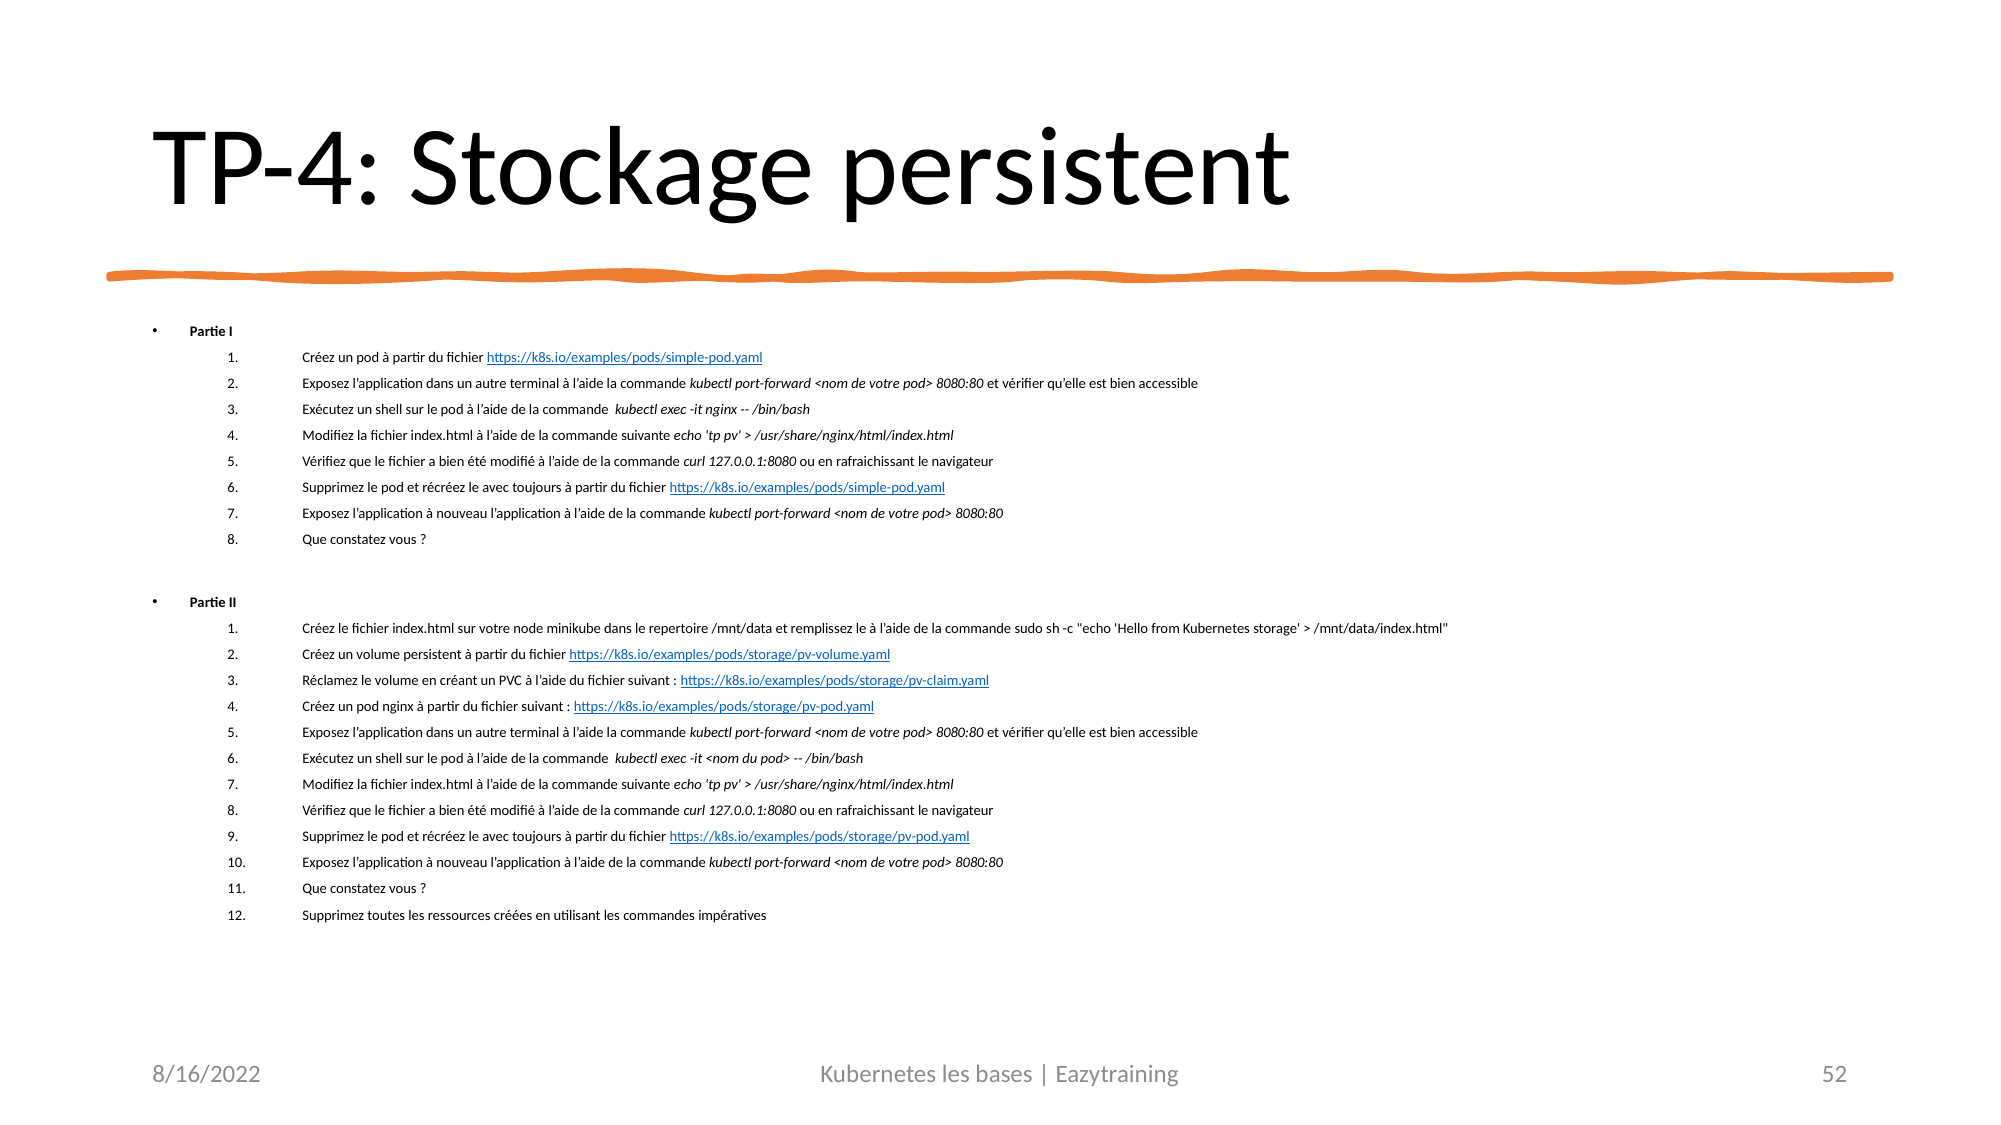

# TP-4: Stockage persistent

Partie I
Créez un pod à partir du fichier https://k8s.io/examples/pods/simple-pod.yaml
Exposez l’application dans un autre terminal à l’aide la commande kubectl port-forward <nom de votre pod> 8080:80 et vérifier qu’elle est bien accessible
Exécutez un shell sur le pod à l’aide de la commande  kubectl exec -it nginx -- /bin/bash
Modifiez la fichier index.html à l’aide de la commande suivante echo 'tp pv' > /usr/share/nginx/html/index.html
Vérifiez que le fichier a bien été modifié à l’aide de la commande curl 127.0.0.1:8080 ou en rafraichissant le navigateur
Supprimez le pod et récréez le avec toujours à partir du fichier https://k8s.io/examples/pods/simple-pod.yaml
Exposez l’application à nouveau l’application à l’aide de la commande kubectl port-forward <nom de votre pod> 8080:80
Que constatez vous ?

Partie II
Créez le fichier index.html sur votre node minikube dans le repertoire /mnt/data et remplissez le à l’aide de la commande sudo sh -c "echo 'Hello from Kubernetes storage' > /mnt/data/index.html"
Créez un volume persistent à partir du fichier https://k8s.io/examples/pods/storage/pv-volume.yaml
Réclamez le volume en créant un PVC à l’aide du fichier suivant : https://k8s.io/examples/pods/storage/pv-claim.yaml
Créez un pod nginx à partir du fichier suivant : https://k8s.io/examples/pods/storage/pv-pod.yaml
Exposez l’application dans un autre terminal à l’aide la commande kubectl port-forward <nom de votre pod> 8080:80 et vérifier qu’elle est bien accessible
Exécutez un shell sur le pod à l’aide de la commande  kubectl exec -it <nom du pod> -- /bin/bash
Modifiez la fichier index.html à l’aide de la commande suivante echo 'tp pv' > /usr/share/nginx/html/index.html
Vérifiez que le fichier a bien été modifié à l’aide de la commande curl 127.0.0.1:8080 ou en rafraichissant le navigateur
Supprimez le pod et récréez le avec toujours à partir du fichier https://k8s.io/examples/pods/storage/pv-pod.yaml
Exposez l’application à nouveau l’application à l’aide de la commande kubectl port-forward <nom de votre pod> 8080:80
Que constatez vous ?
Supprimez toutes les ressources créées en utilisant les commandes impératives
8/16/2022
Kubernetes les bases | Eazytraining
52